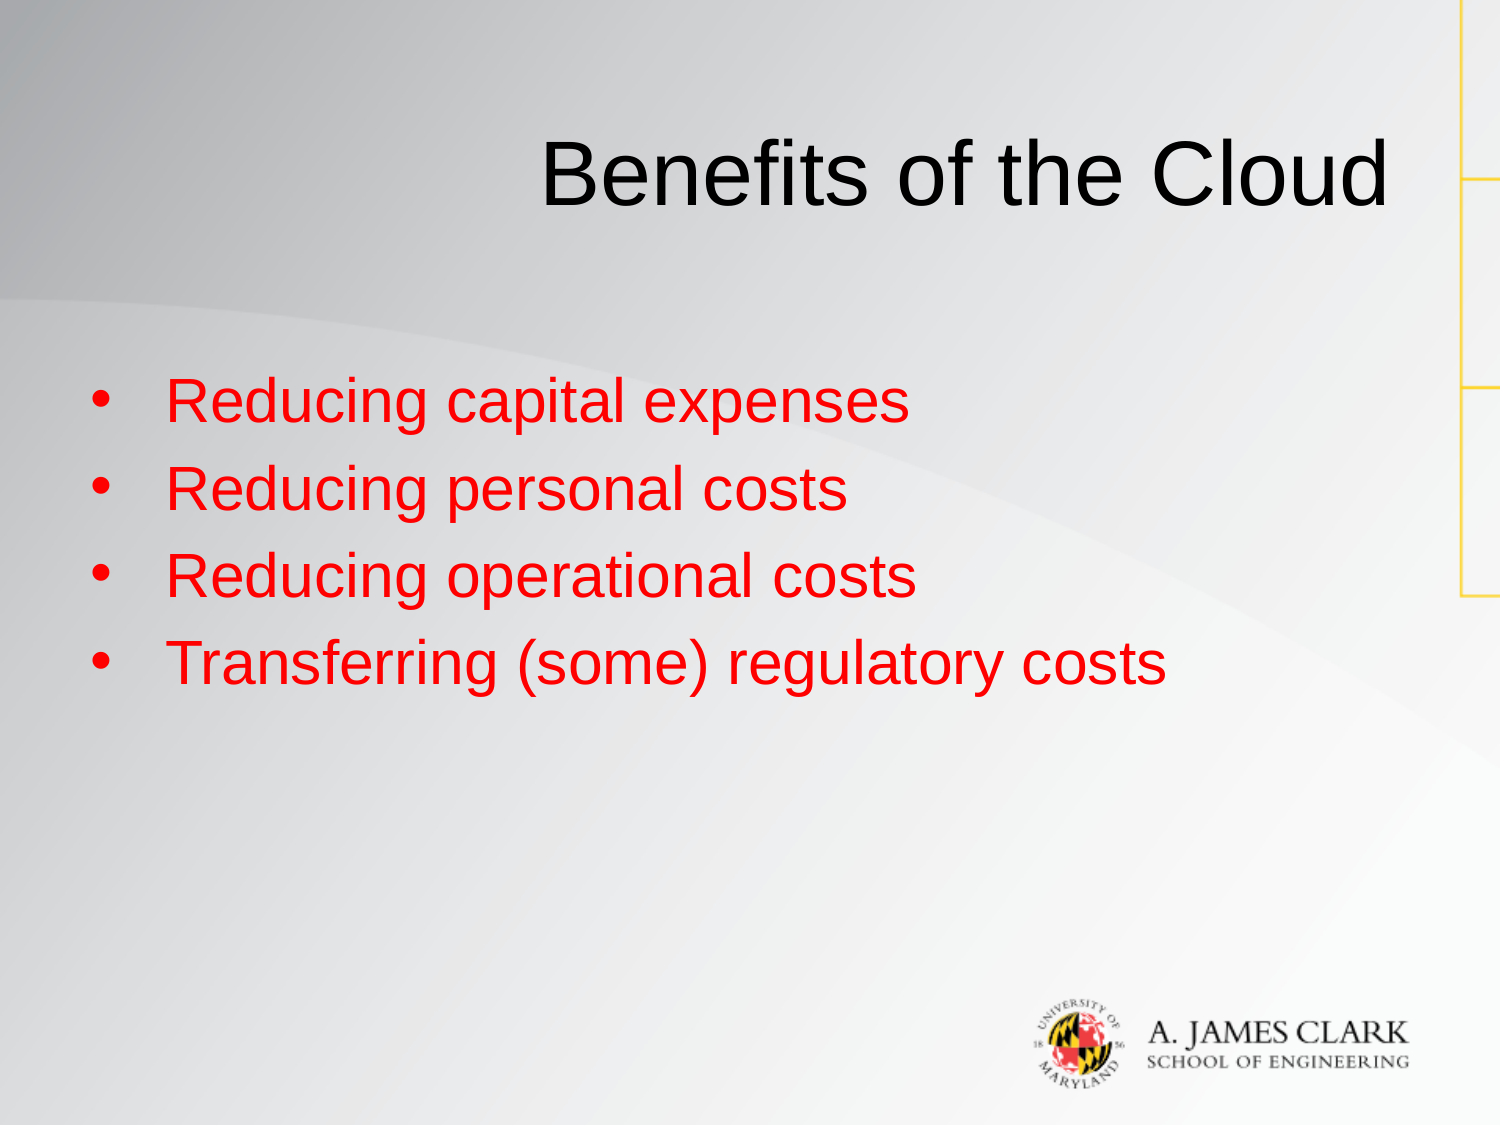

# Benefits of the Cloud
Reducing capital expenses
Reducing personal costs
Reducing operational costs
Transferring (some) regulatory costs